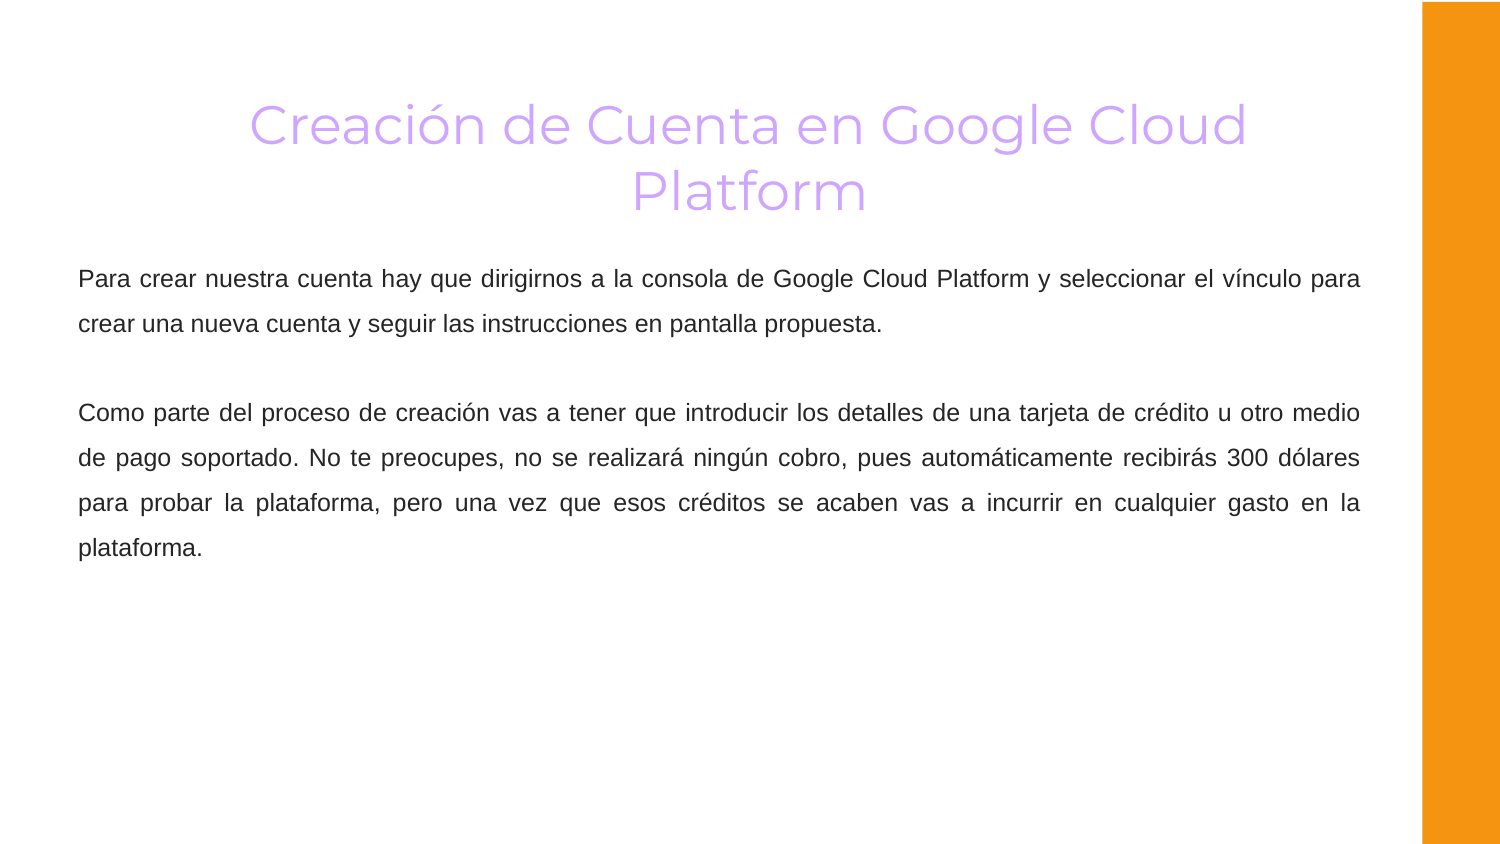

Creación de Cuenta en Google Cloud Platform
Para crear nuestra cuenta hay que dirigirnos a la consola de Google Cloud Platform y seleccionar el vínculo para crear una nueva cuenta y seguir las instrucciones en pantalla propuesta.

Como parte del proceso de creación vas a tener que introducir los detalles de una tarjeta de crédito u otro medio de pago soportado. No te preocupes, no se realizará ningún cobro, pues automáticamente recibirás 300 dólares para probar la plataforma, pero una vez que esos créditos se acaben vas a incurrir en cualquier gasto en la plataforma.